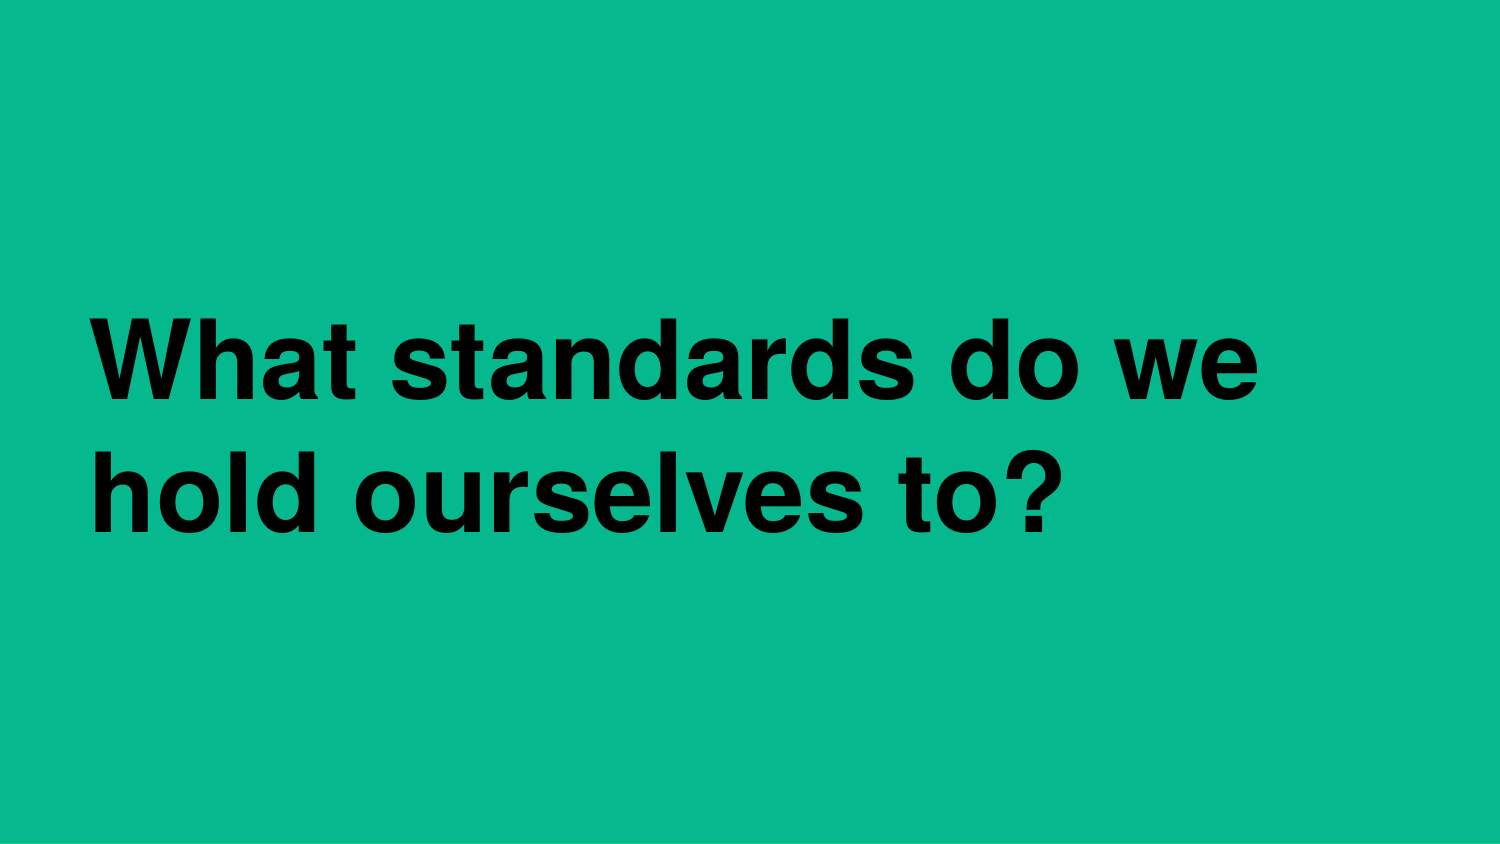

# What standards do we hold ourselves to?